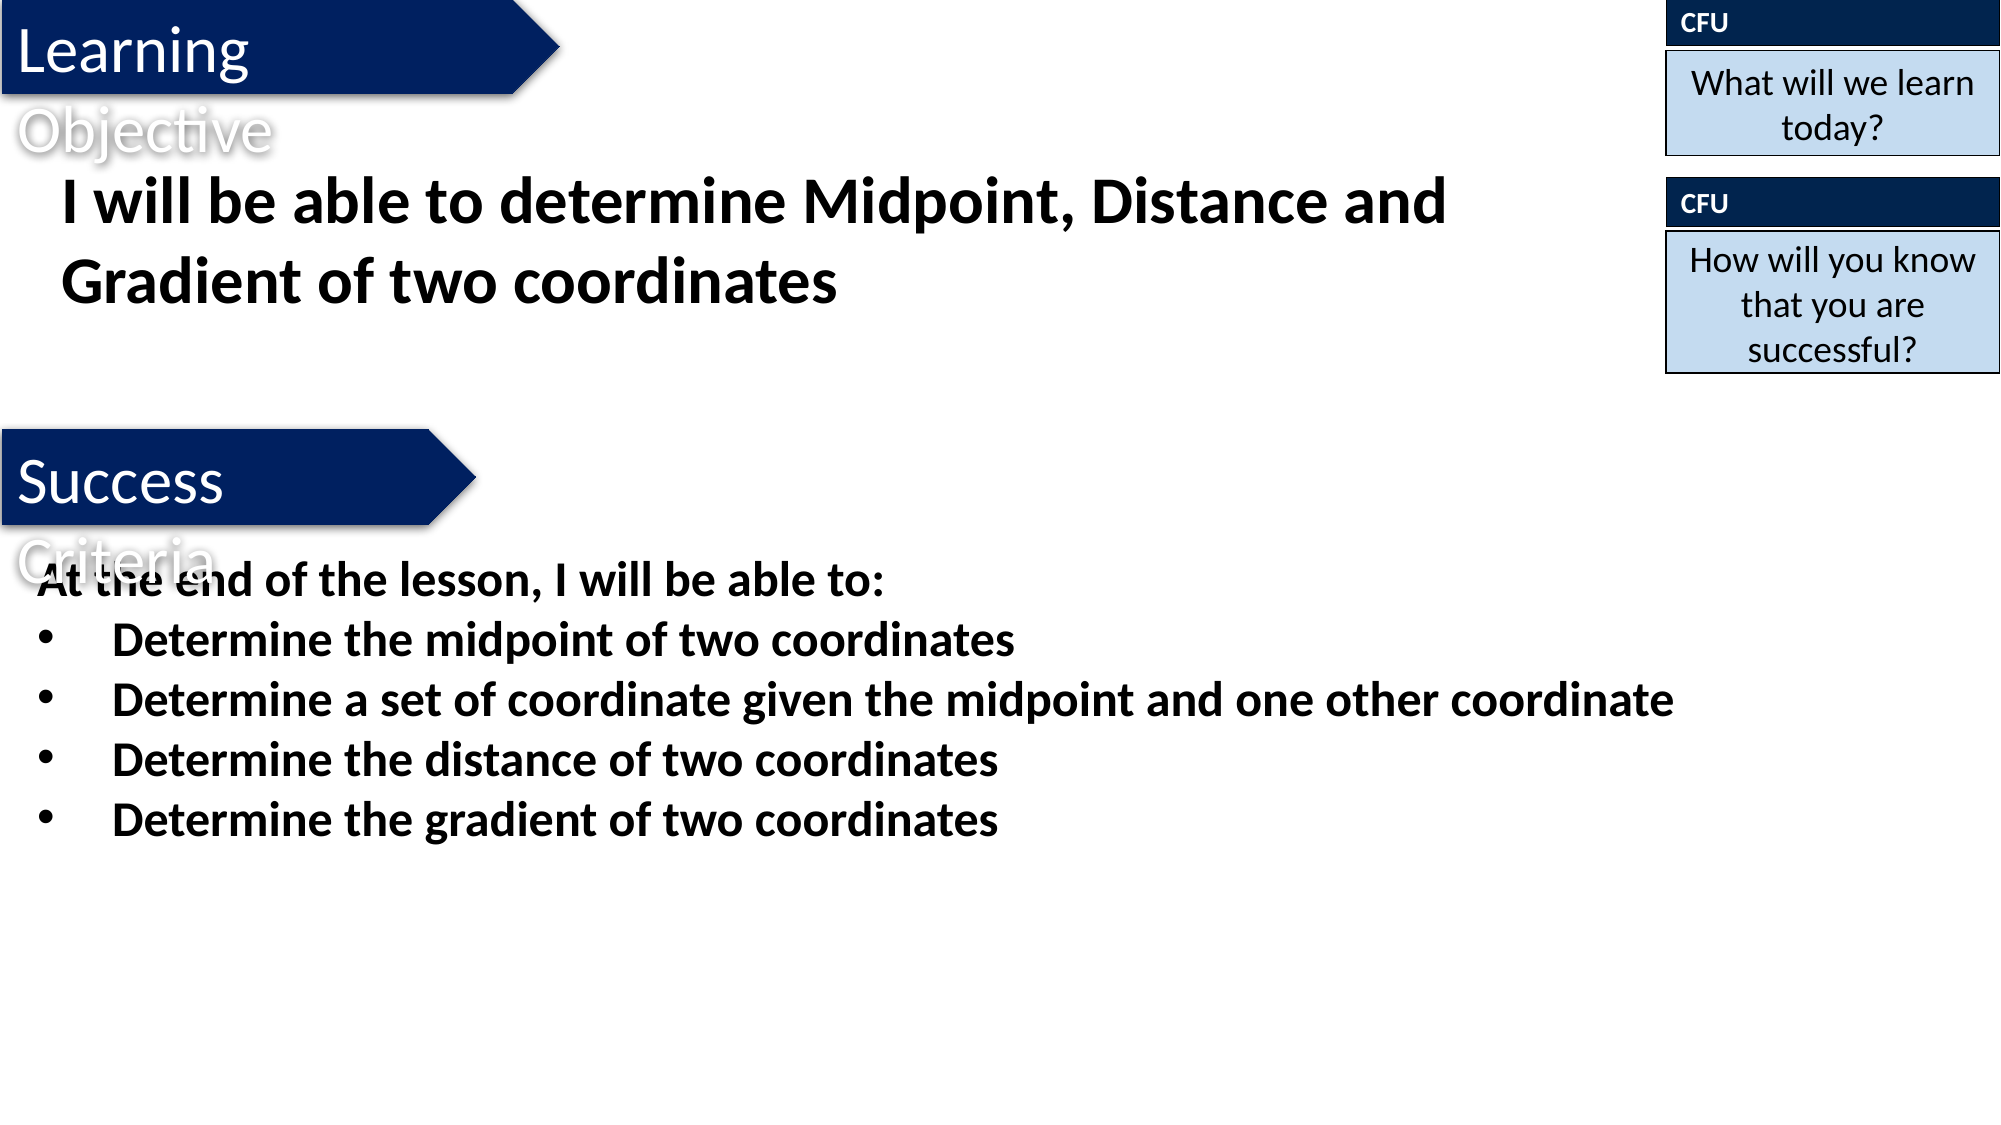

CFU
What will we learn today?
Learning Objective
I will be able to determine Midpoint, Distance and Gradient of two coordinates
CFU
How will you know that you are successful?
Success Criteria
At the end of the lesson, I will be able to:
Determine the midpoint of two coordinates
Determine a set of coordinate given the midpoint and one other coordinate
Determine the distance of two coordinates
Determine the gradient of two coordinates